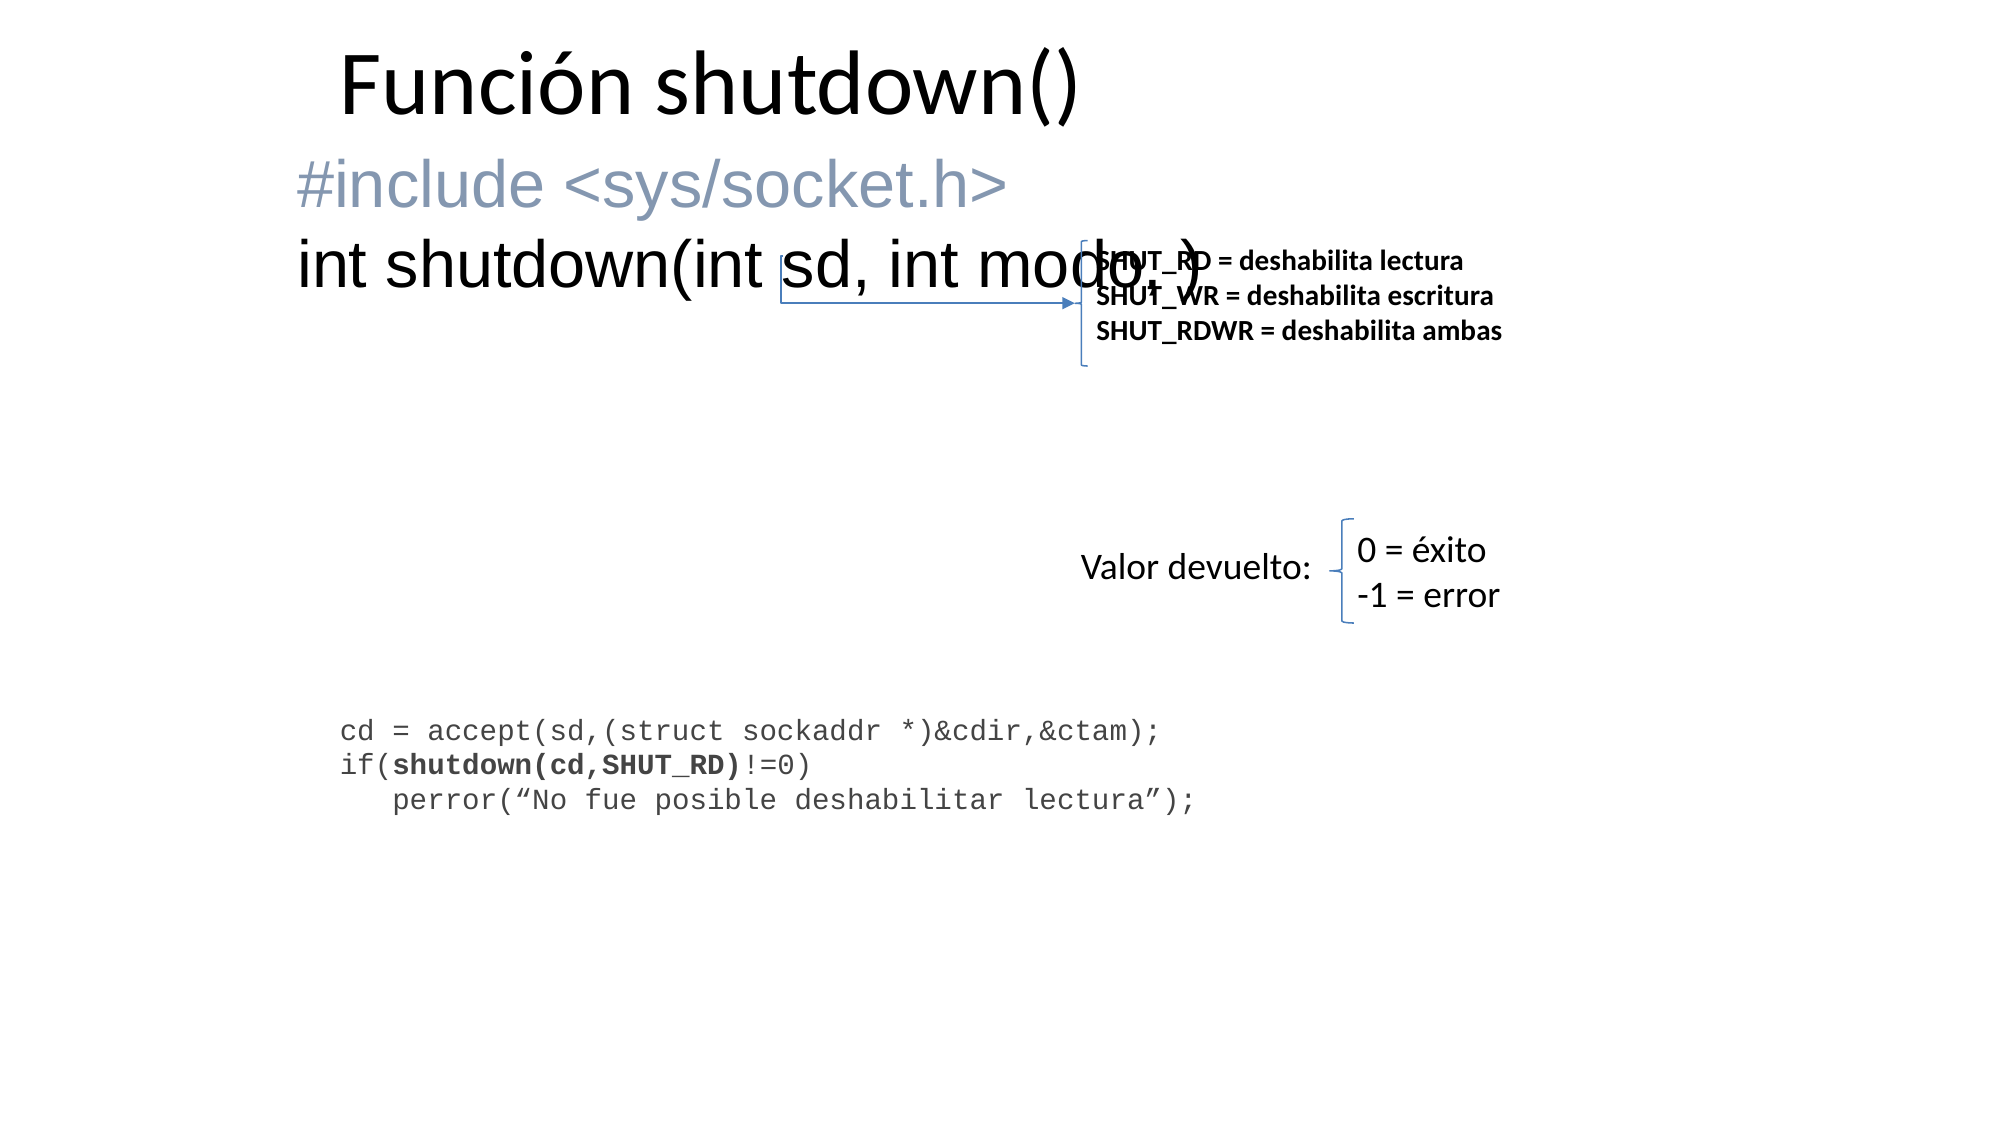

Función shutdown()
#include <sys/socket.h>
int shutdown(int sd, int modo, )
SHUT_RD = deshabilita lectura
SHUT_WR = deshabilita escritura
SHUT_RDWR = deshabilita ambas

0 = éxito
-1 = error

Valor devuelto:

cd = accept(sd,(struct sockaddr *)&cdir,&ctam);
if(shutdown(cd,SHUT_RD)!=0)
   perror(“No fue posible deshabilitar lectura”);